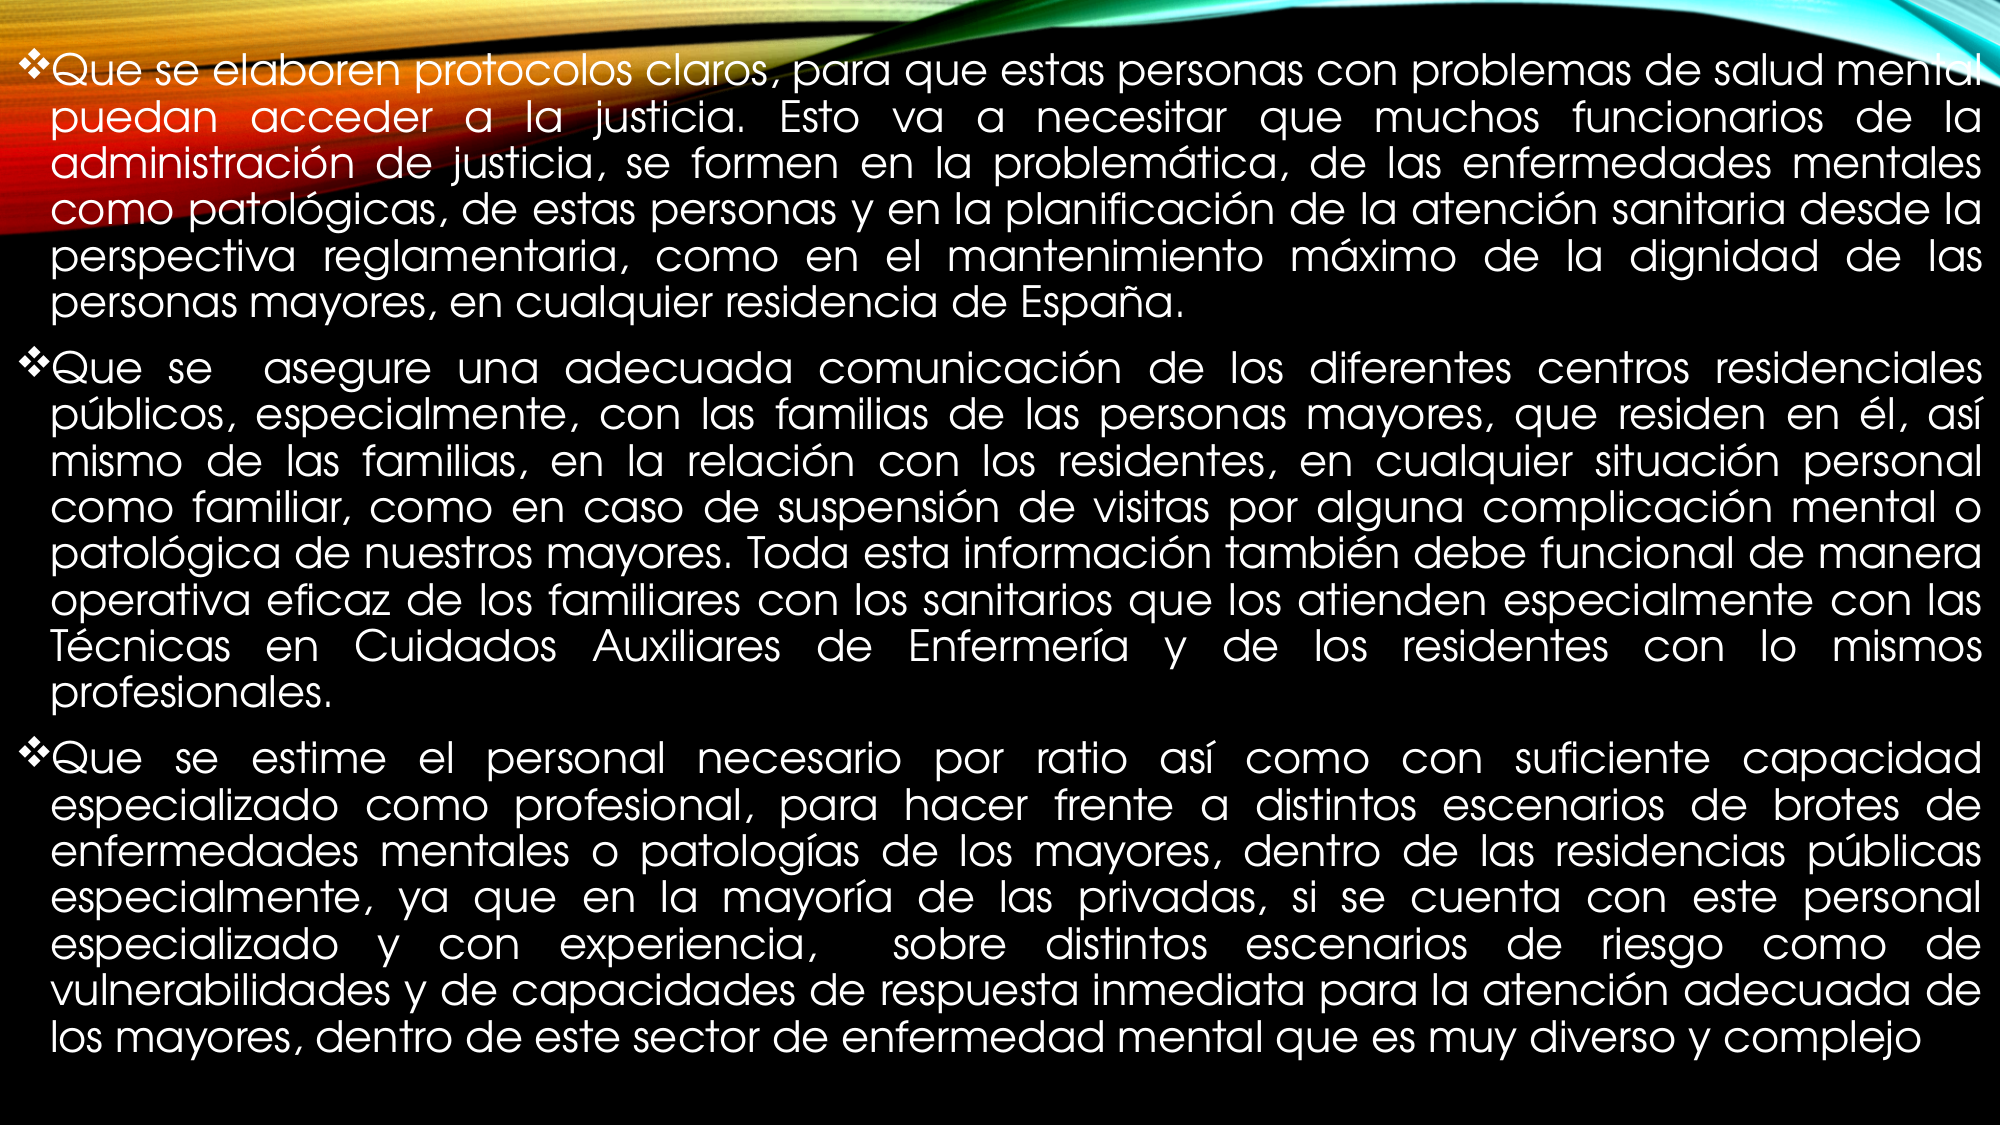

Que se elaboren protocolos claros, para que estas personas con problemas de salud mental puedan acceder a la justicia. Esto va a necesitar que muchos funcionarios de la administración de justicia, se formen en la problemática, de las enfermedades mentales como patológicas, de estas personas y en la planificación de la atención sanitaria desde la perspectiva reglamentaria, como en el mantenimiento máximo de la dignidad de las personas mayores, en cualquier residencia de España.
Que se  asegure una adecuada comunicación de los diferentes centros residenciales públicos, especialmente, con las familias de las personas mayores, que residen en él, así mismo de las familias, en la relación con los residentes, en cualquier situación personal como familiar, como en caso de suspensión de visitas por alguna complicación mental o patológica de nuestros mayores. Toda esta información también debe funcional de manera operativa eficaz de los familiares con los sanitarios que los atienden especialmente con las Técnicas en Cuidados Auxiliares de Enfermería y de los residentes con lo mismos profesionales.
Que se estime el personal necesario por ratio así como con suficiente capacidad especializado como profesional, para hacer frente a distintos escenarios de brotes de enfermedades mentales o patologías de los mayores, dentro de las residencias públicas especialmente, ya que en la mayoría de las privadas, si se cuenta con este personal especializado y con experiencia,  sobre distintos escenarios de riesgo como de vulnerabilidades y de capacidades de respuesta inmediata para la atención adecuada de los mayores, dentro de este sector de enfermedad mental que es muy diverso y complejo